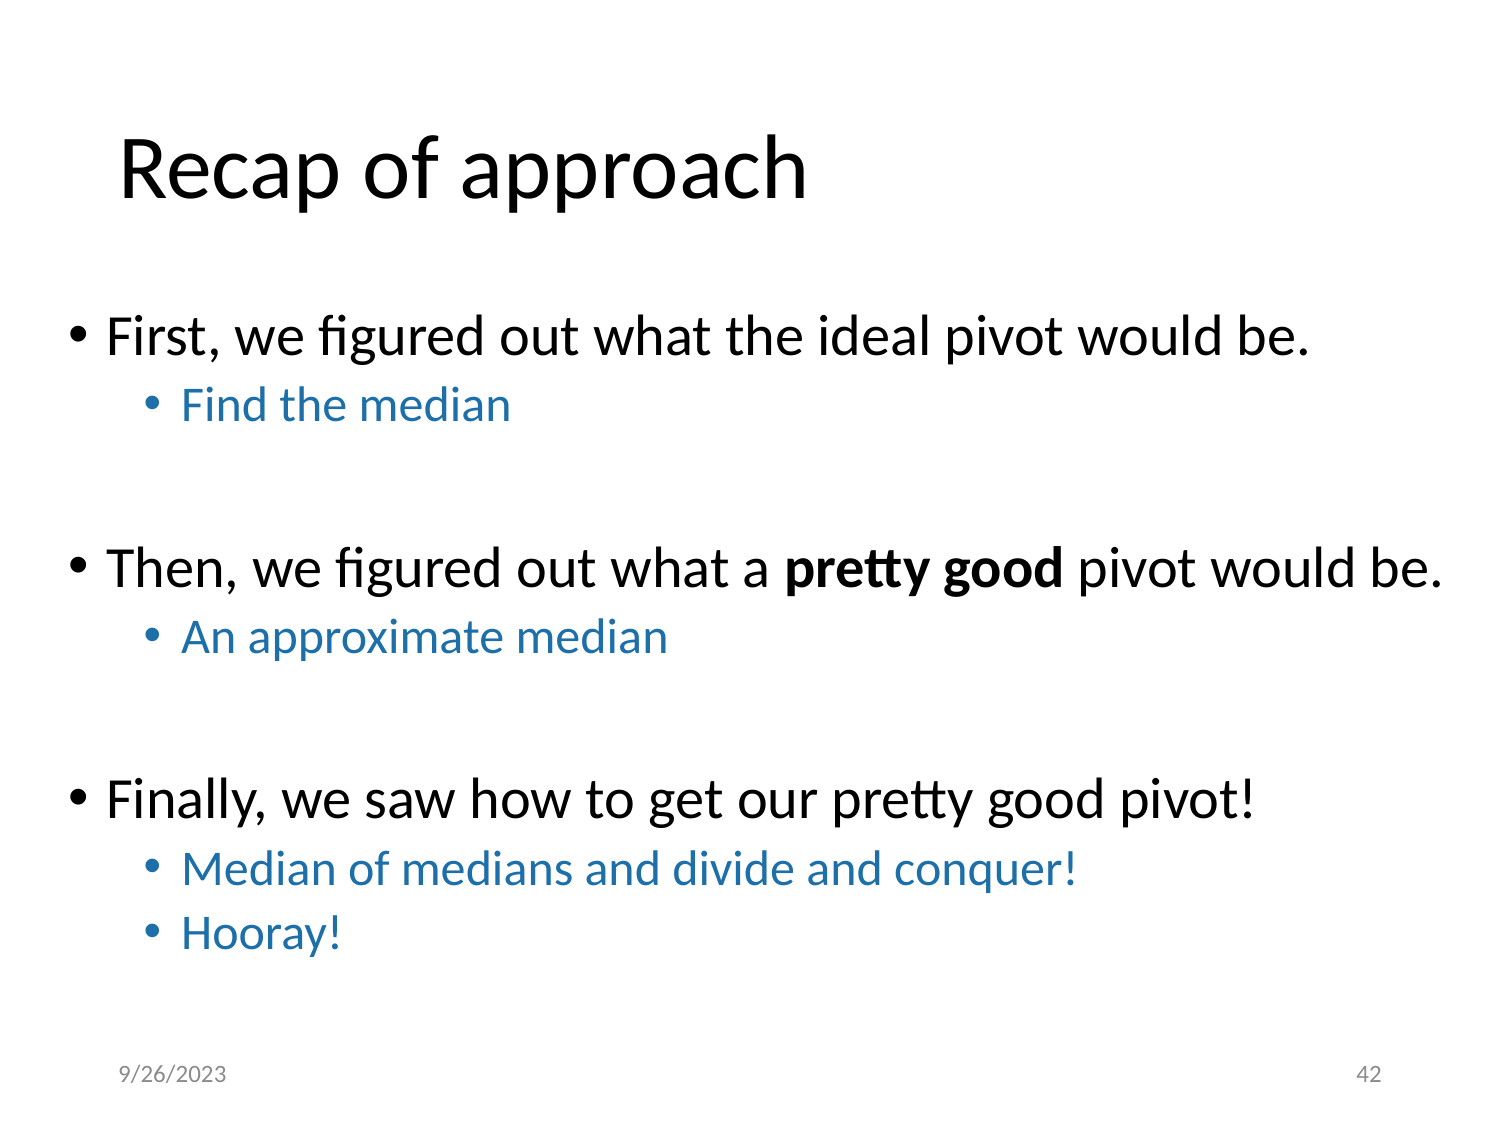

# Recap of approach
First, we figured out what the ideal pivot would be.
Find the median

Then, we figured out what a pretty good pivot would be.
An approximate median

Finally, we saw how to get our pretty good pivot!
Median of medians and divide and conquer!
Hooray!
9/26/2023
42